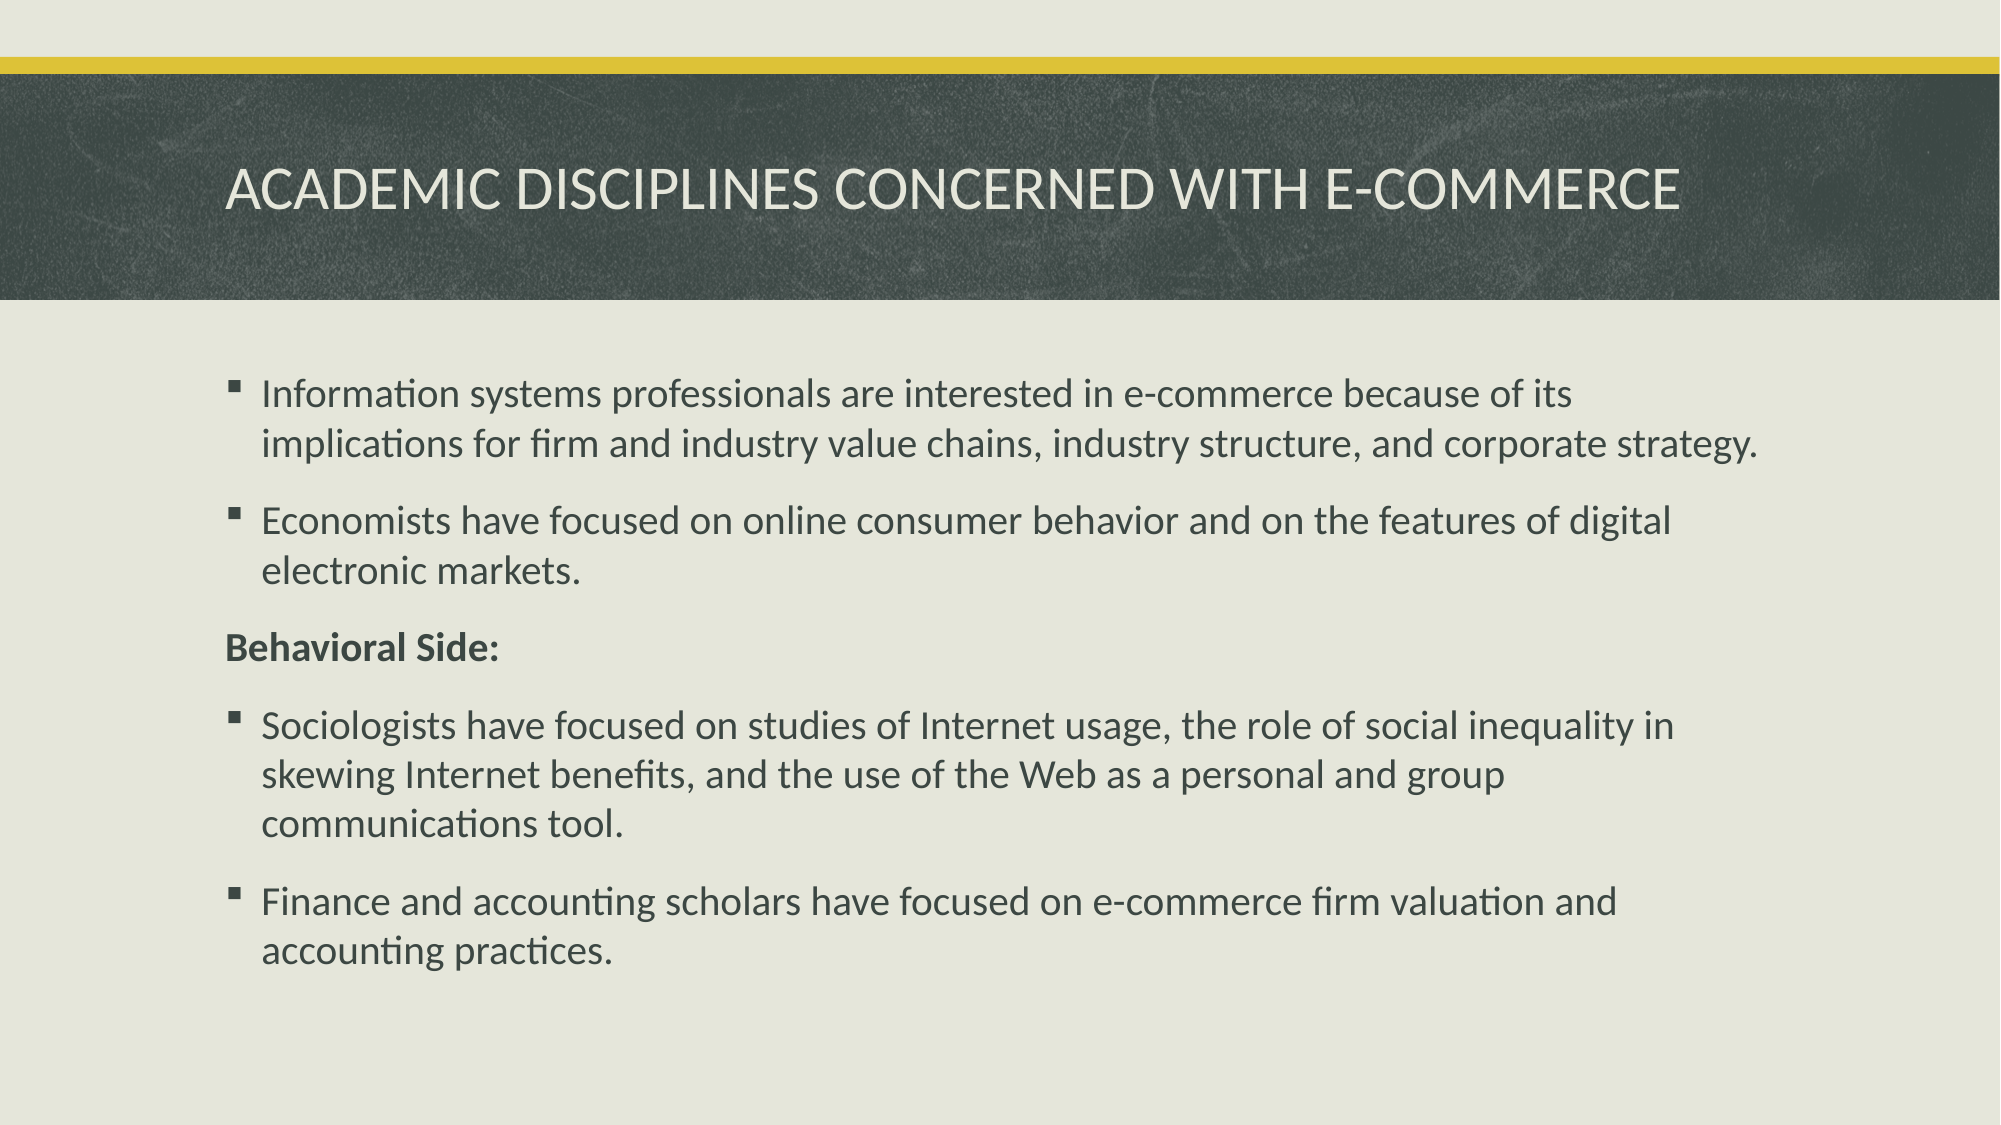

# ACADEMIC DISCIPLINES CONCERNED WITH E-COMMERCE
Information systems professionals are interested in e-commerce because of its implications for firm and industry value chains, industry structure, and corporate strategy.
Economists have focused on online consumer behavior and on the features of digital electronic markets.
Behavioral Side:
Sociologists have focused on studies of Internet usage, the role of social inequality in skewing Internet benefits, and the use of the Web as a personal and group communications tool.
Finance and accounting scholars have focused on e-commerce firm valuation and accounting practices.